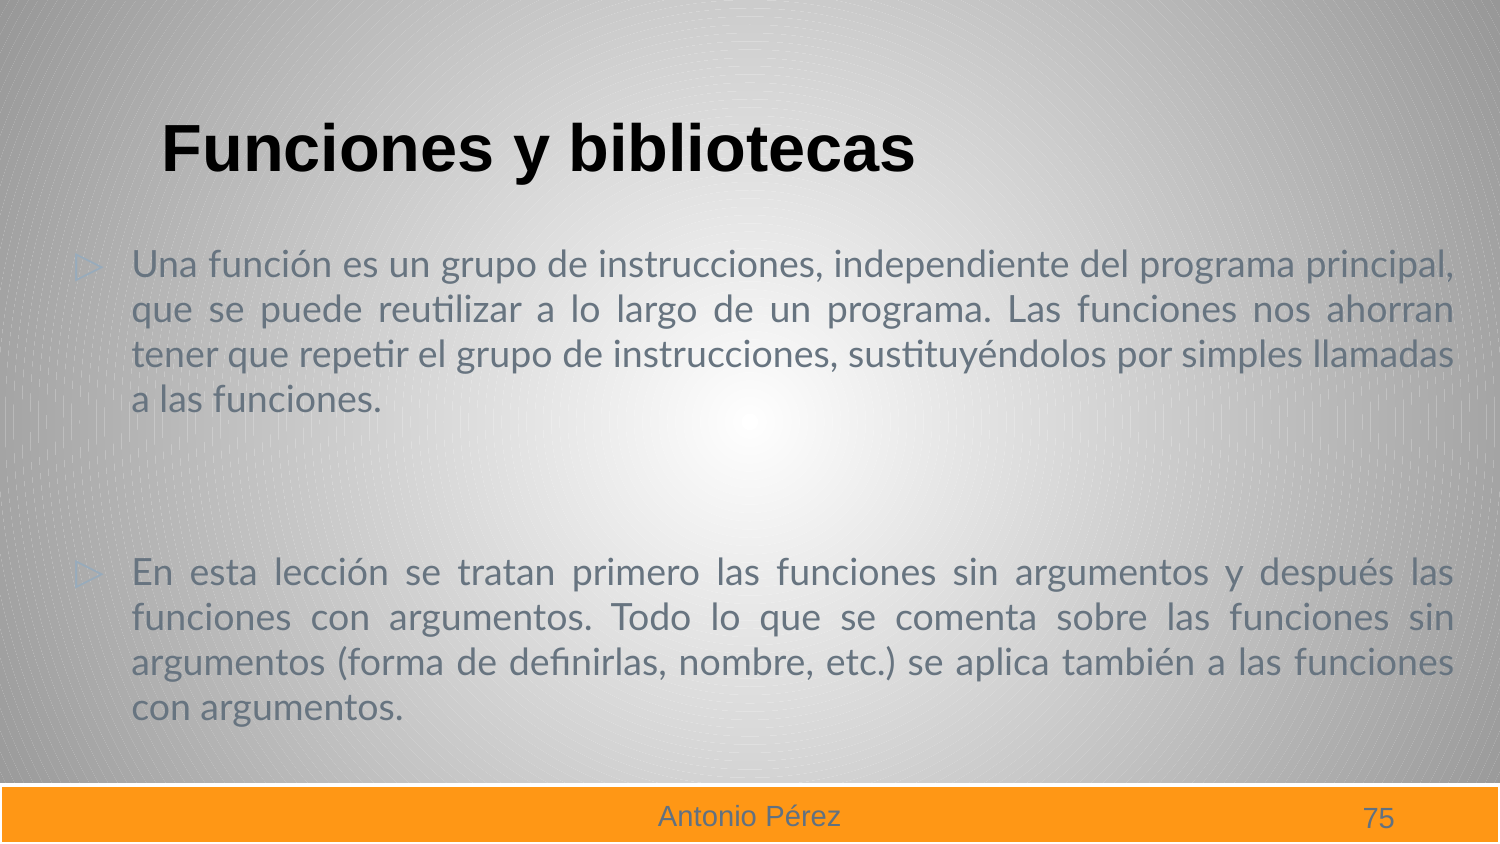

# Funciones y bibliotecas
Una función es un grupo de instrucciones, independiente del programa principal, que se puede reutilizar a lo largo de un programa. Las funciones nos ahorran tener que repetir el grupo de instrucciones, sustituyéndolos por simples llamadas a las funciones.

En esta lección se tratan primero las funciones sin argumentos y después las funciones con argumentos. Todo lo que se comenta sobre las funciones sin argumentos (forma de definirlas, nombre, etc.) se aplica también a las funciones con argumentos.

75